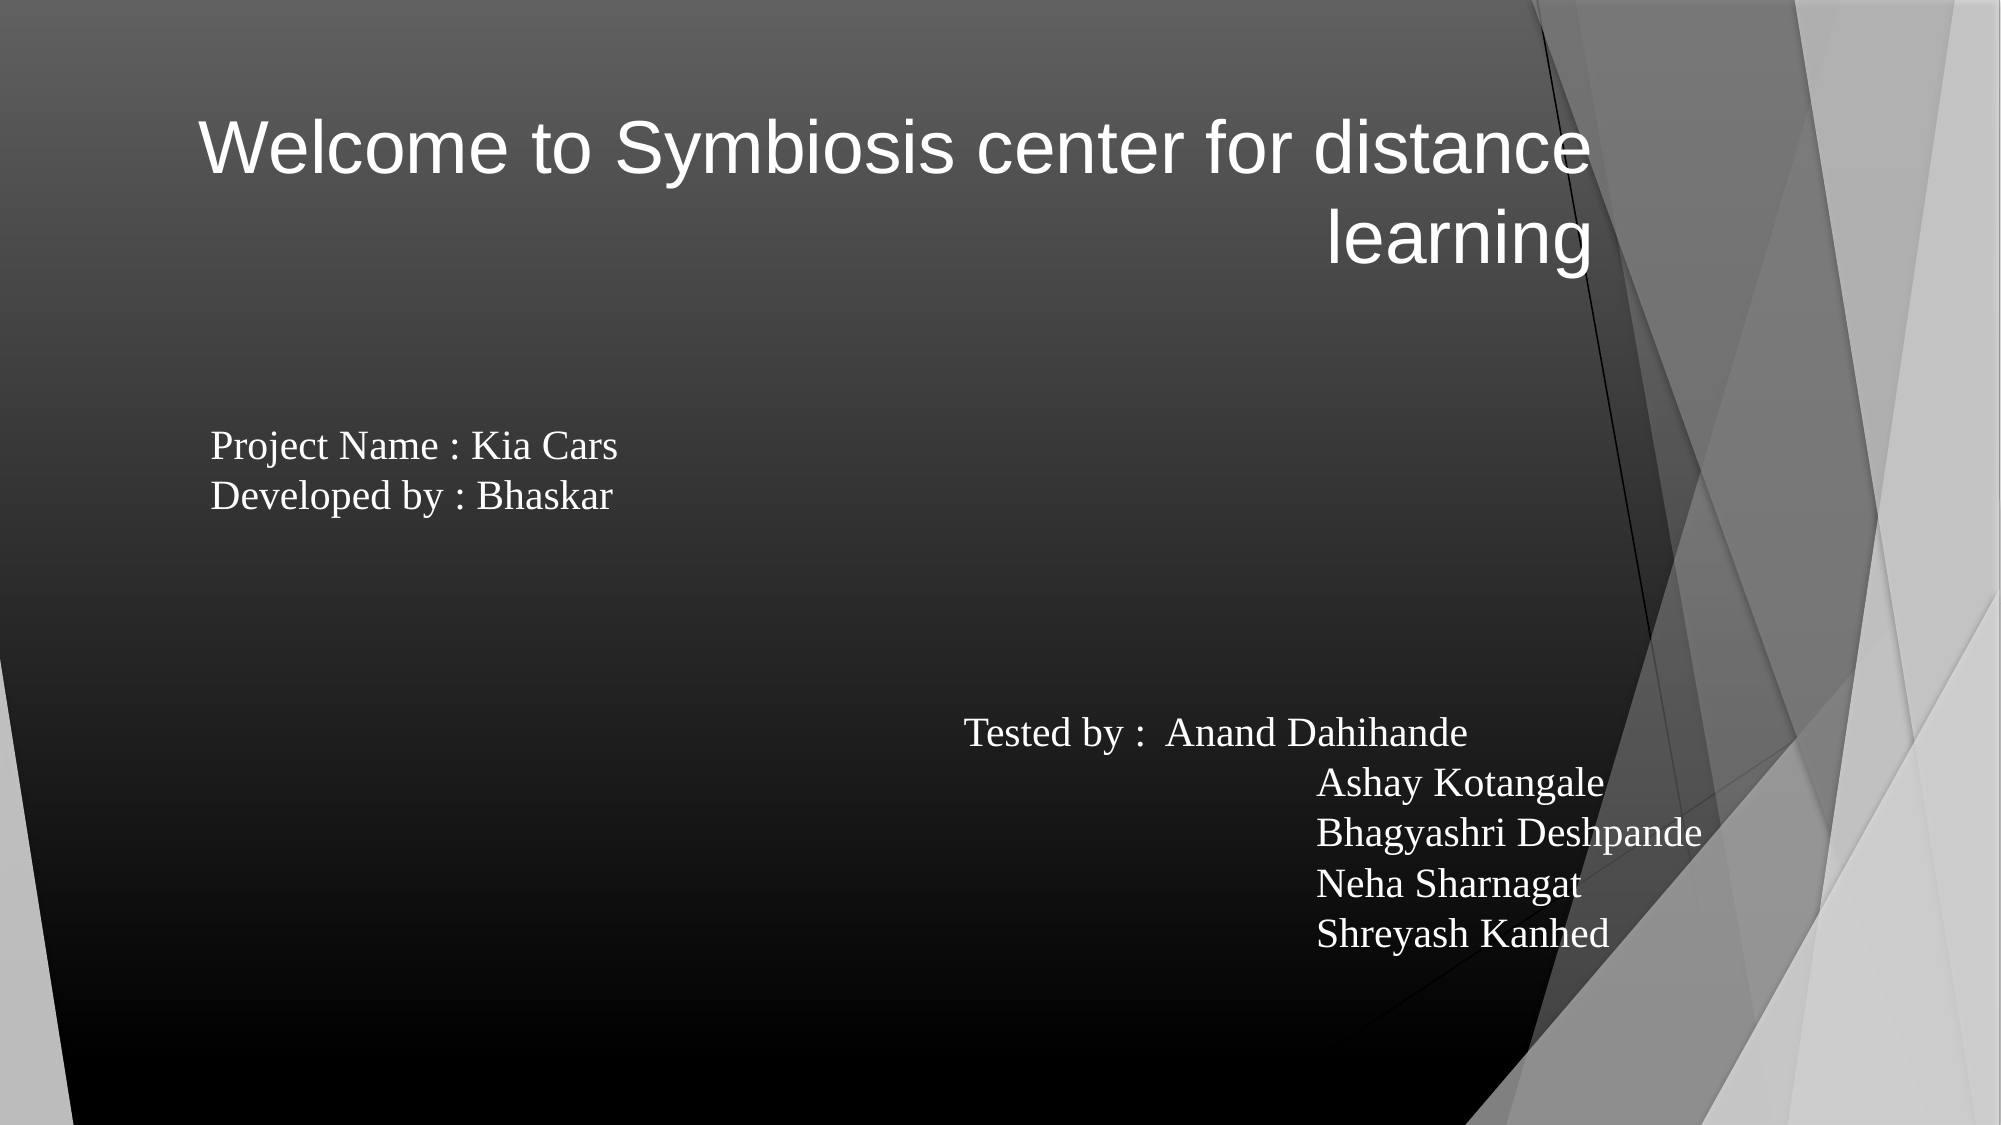

Welcome to Symbiosis center for distance learning
Project Name : Kia Cars
Developed by : Bhaskar

Tested by :  Anand Dahihande
	  	     Ashay Kotangale
	  	     Bhagyashri Deshpande
	  	     Neha Sharnagat
	 	     Shreyash Kanhed